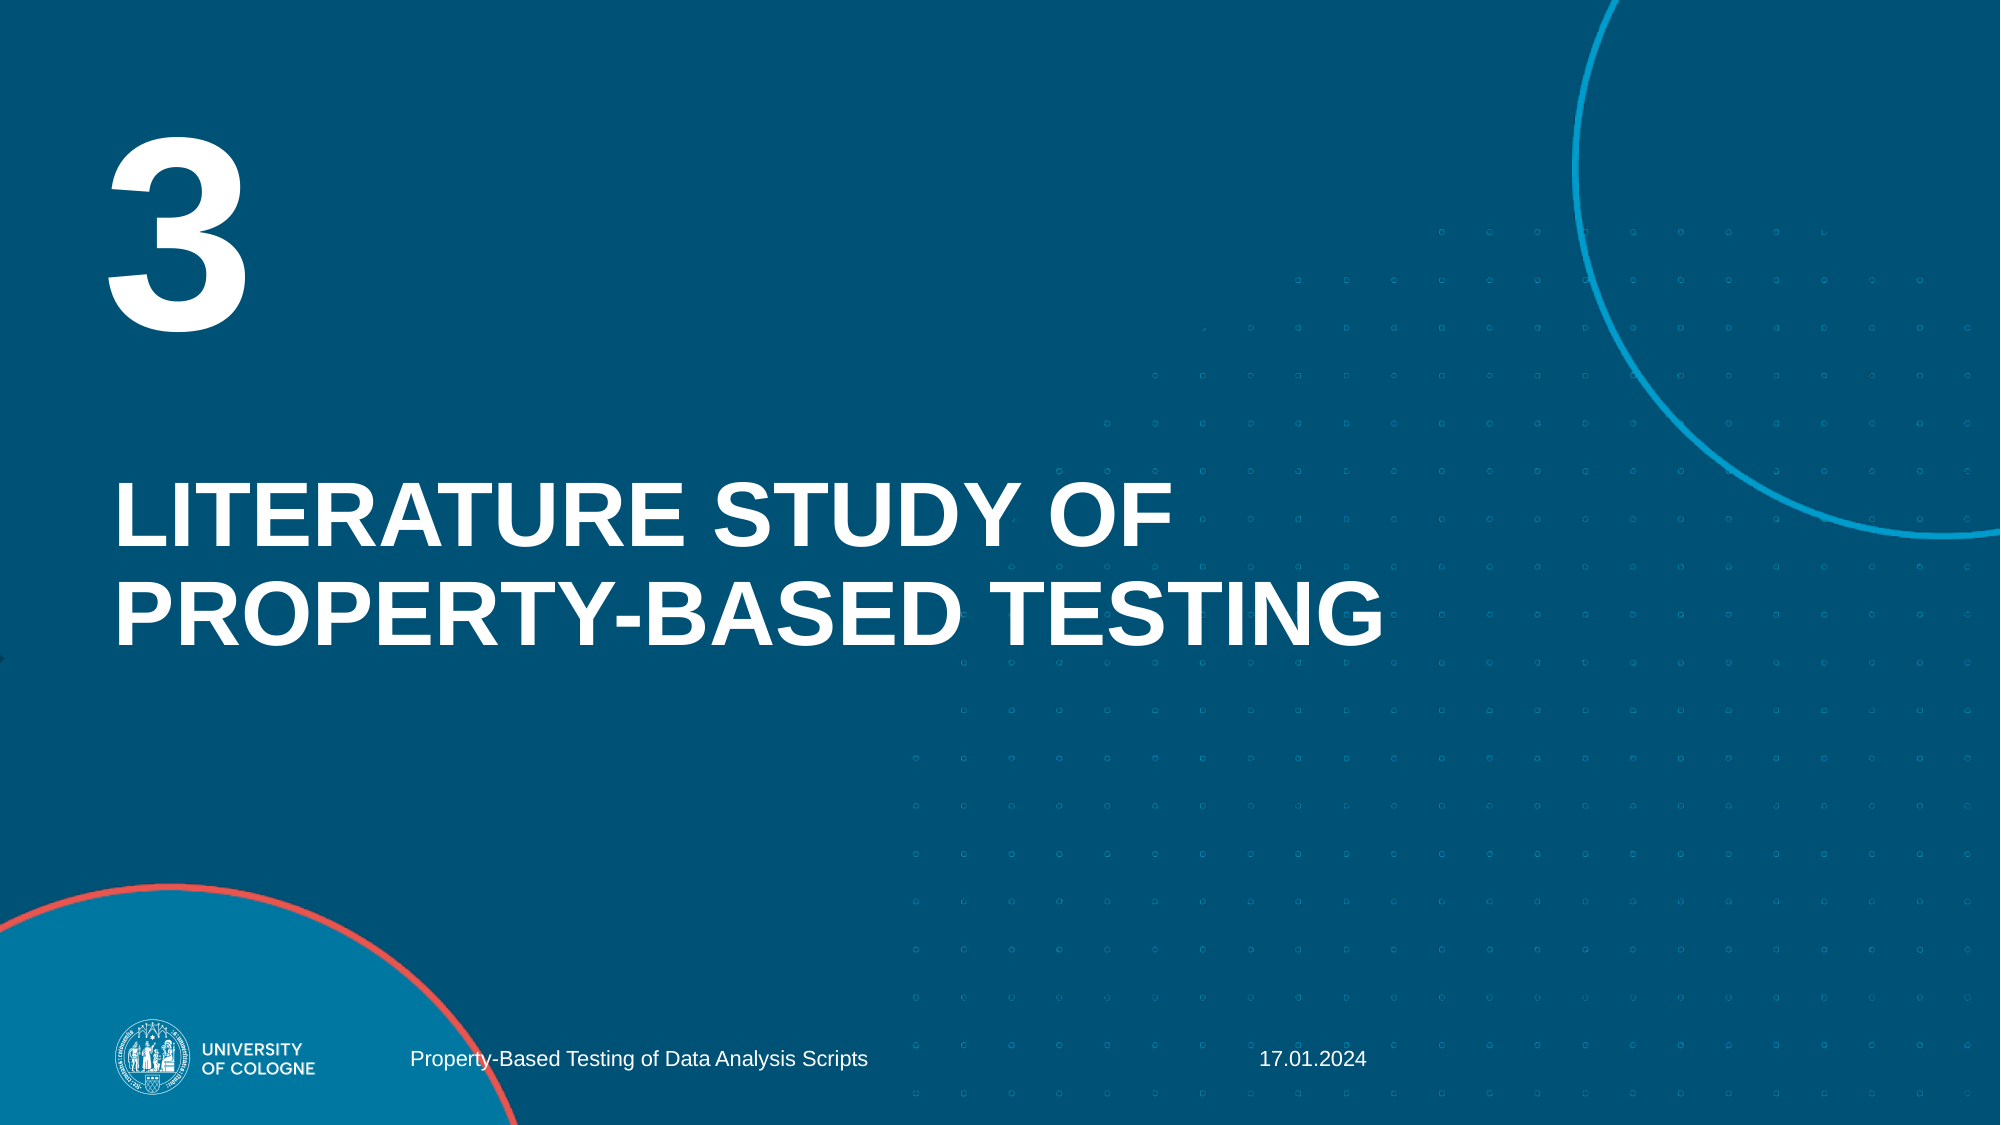

3
# Literature Study OF PROPERTY-BASED TESTING

Property-Based Testing of Data Analysis Scripts
17.01.2024